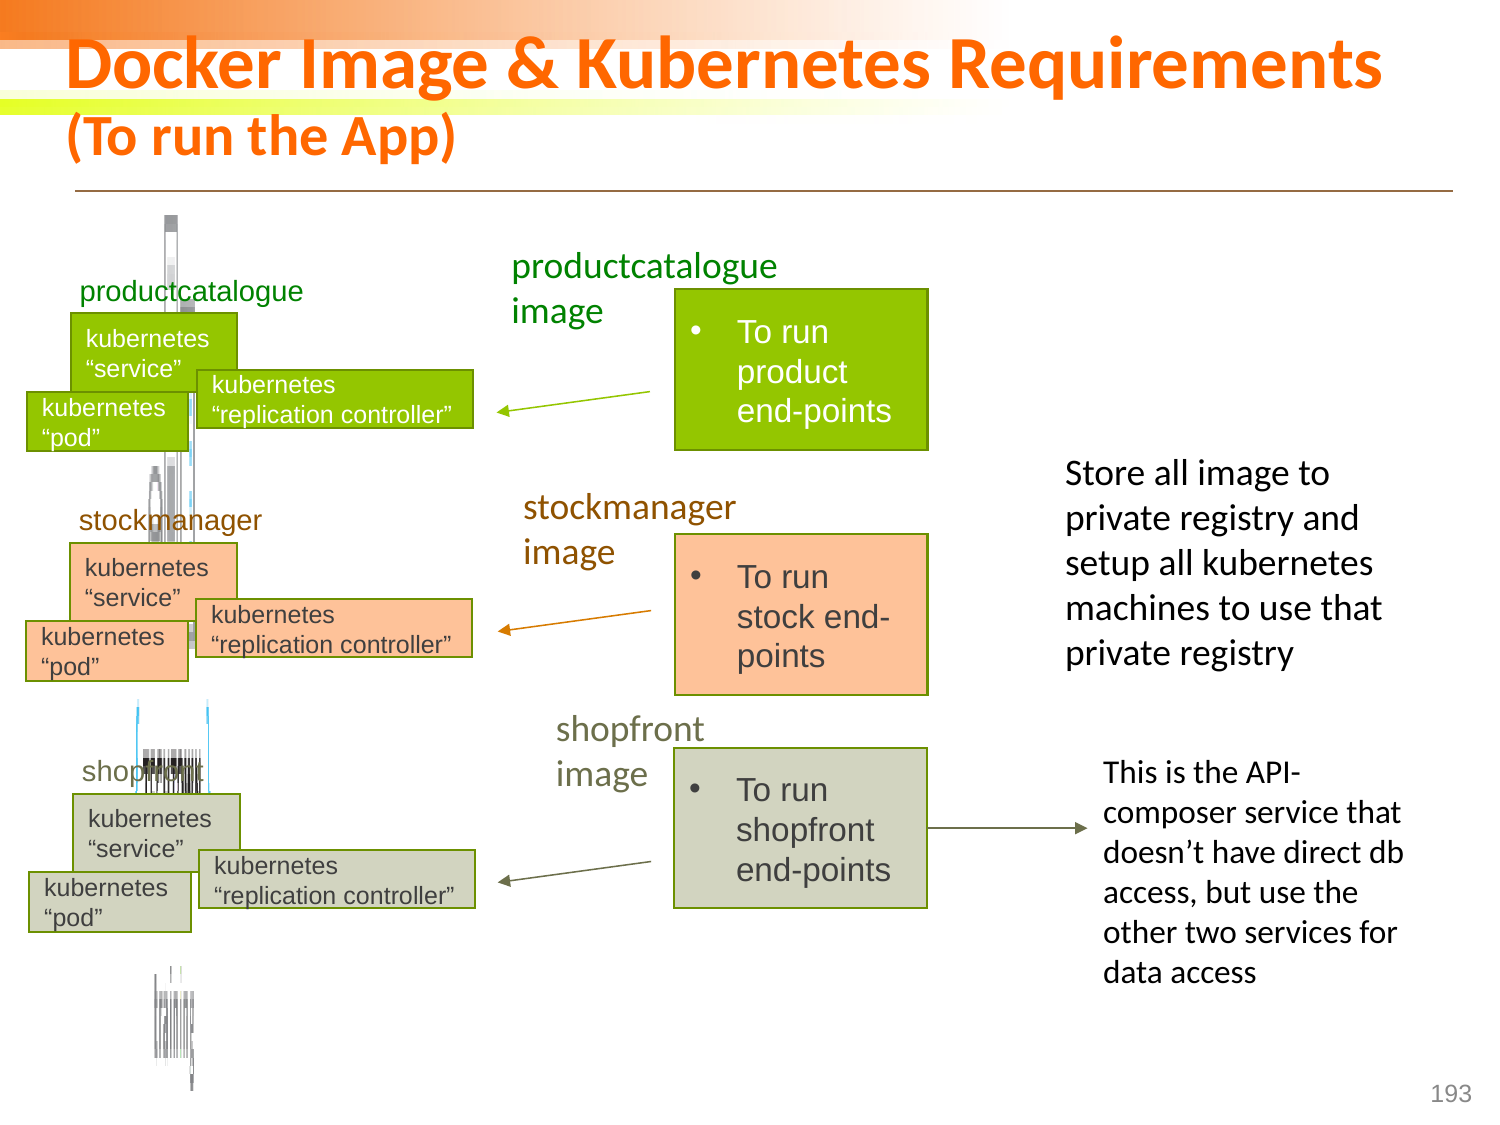

# Docker Image & Kubernetes Requirements (To run the App)
productcatalogue
image
productcatalogue
To run product end-points
kubernetes “service”
kubernetes
“replication controller”
kubernetes
“pod”
Store all image to private registry and setup all kubernetes machines to use that private registry
stockmanager
image
stockmanager
To run stock end-points
kubernetes “service”
kubernetes
“replication controller”
kubernetes
“pod”
shopfront
image
This is the API-composer service that doesn’t have direct db access, but use the other two services for data access
shopfront
To run shopfront end-points
kubernetes “service”
kubernetes
“replication controller”
kubernetes
“pod”
193